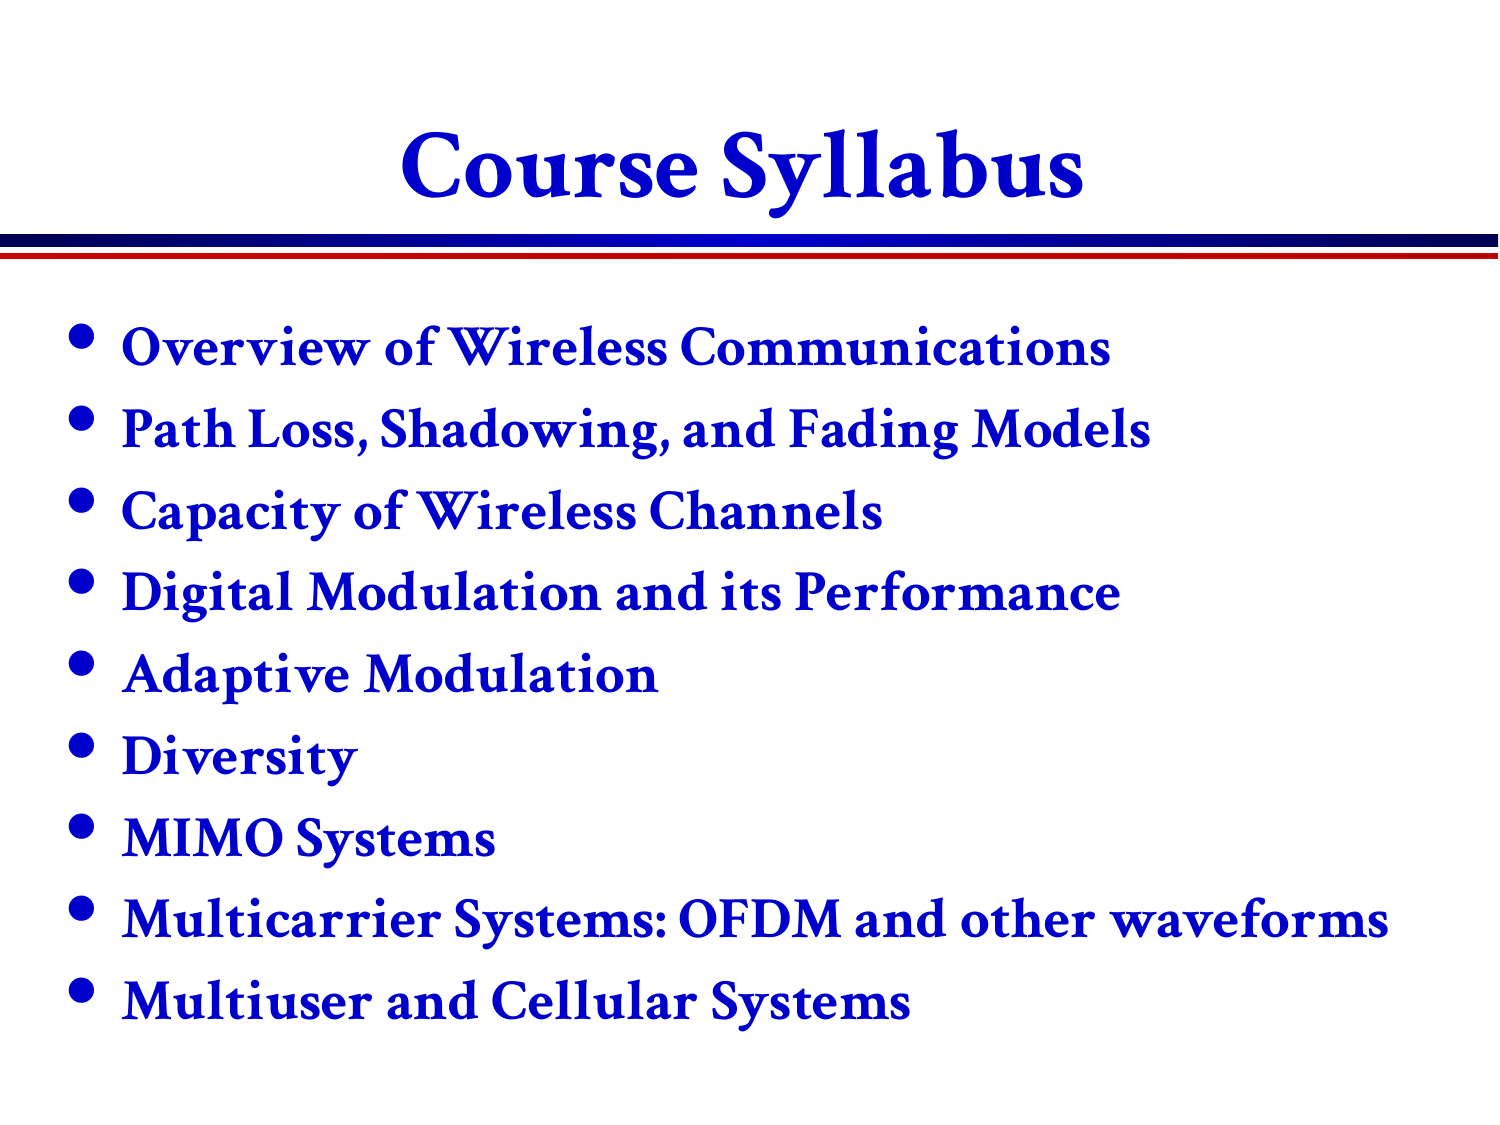

# Course Syllabus
Overview of Wireless Communications
Path Loss, Shadowing, and Fading Models
Capacity of Wireless Channels
Digital Modulation and its Performance
Adaptive Modulation
Diversity
MIMO Systems
Multicarrier Systems: OFDM and other waveforms
Multiuser and Cellular Systems